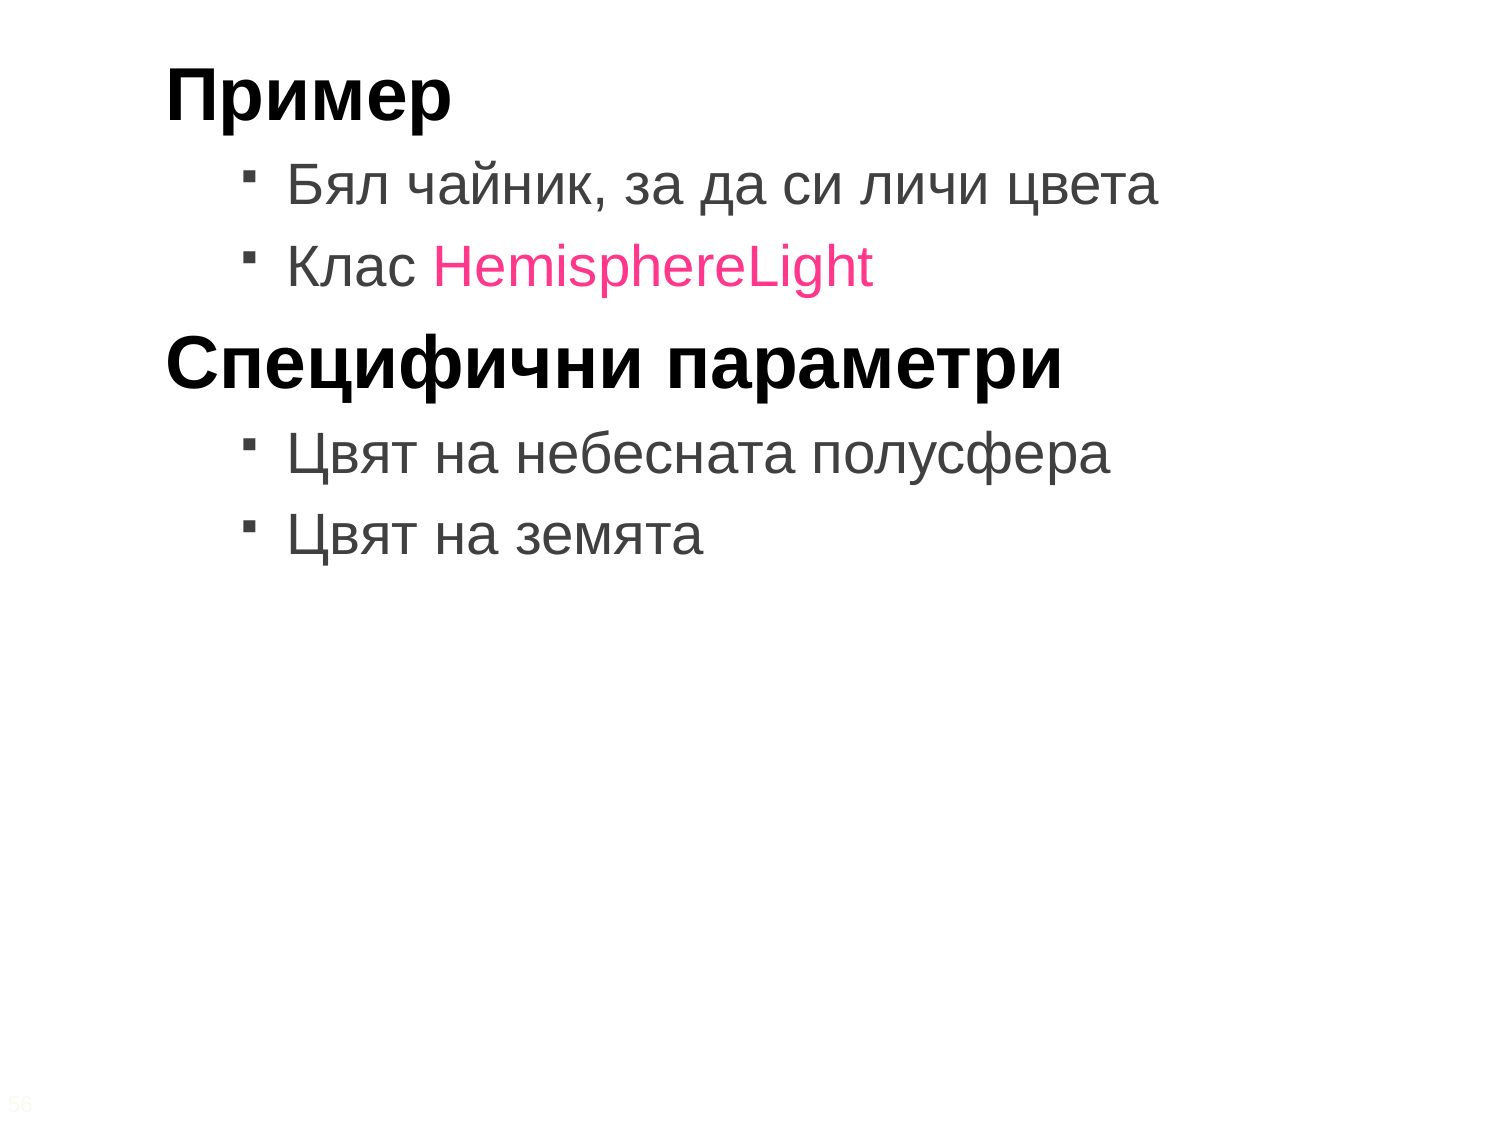

Пример
Бял чайник, за да си личи цвета
Клас HemisphereLight
Специфични параметри
Цвят на небесната полусфера
Цвят на земята